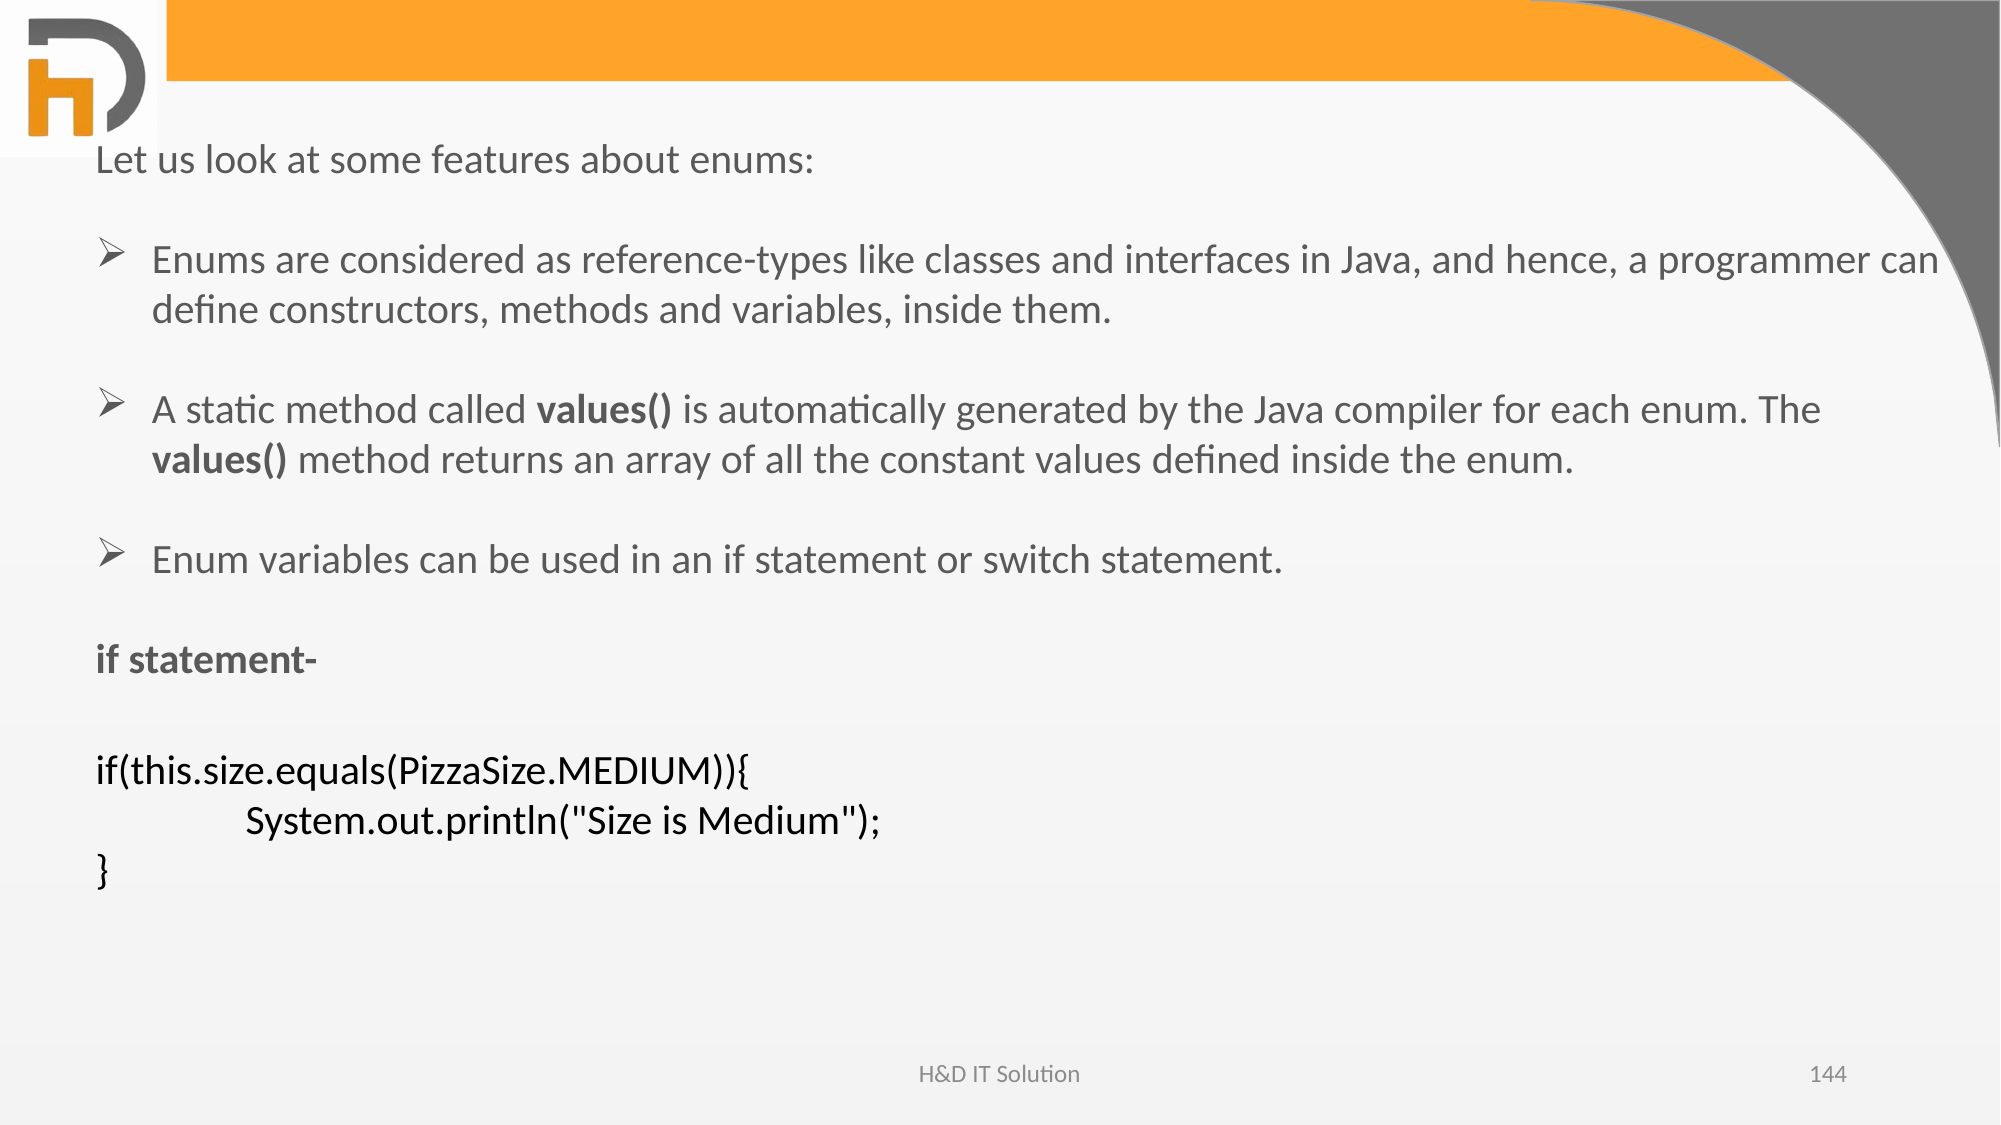

Let us look at some features about enums:

Enums are considered as reference-types like classes and interfaces in Java, and hence, a programmer can define constructors, methods and variables, inside them.

A static method called values() is automatically generated by the Java compiler for each enum. The values() method returns an array of all the constant values defined inside the enum.

Enum variables can be used in an if statement or switch statement.

if statement-
if(this.size.equals(PizzaSize.MEDIUM)){
	System.out.println("Size is Medium");
}
H&D IT Solution
144